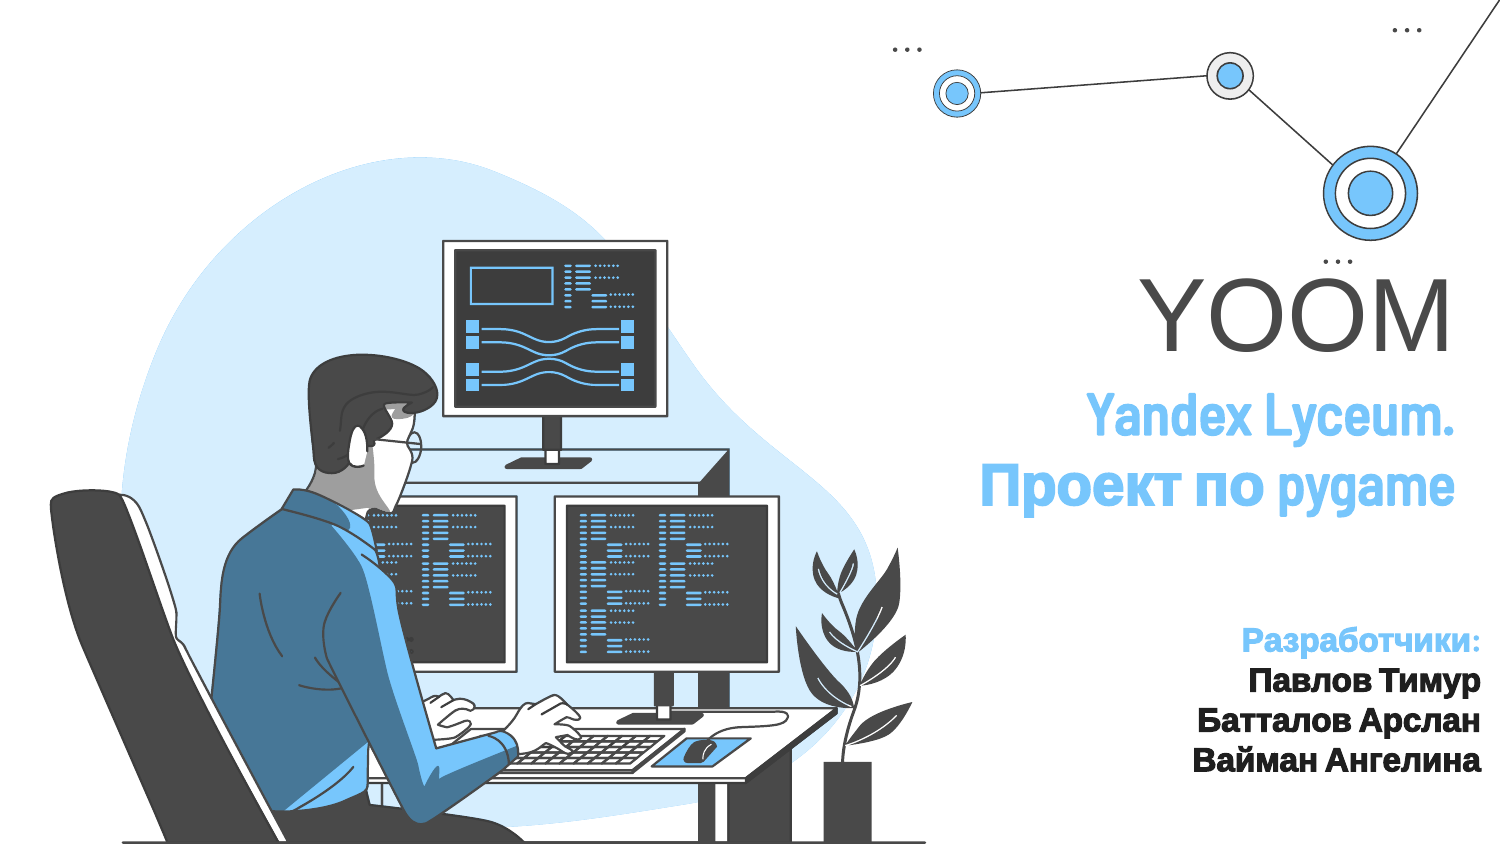

# YOOM

Yandex Lyceum. Проект по pygame

Разработчики:
Павлов Тимур
Батталов Арслан
Вайман Ангелина